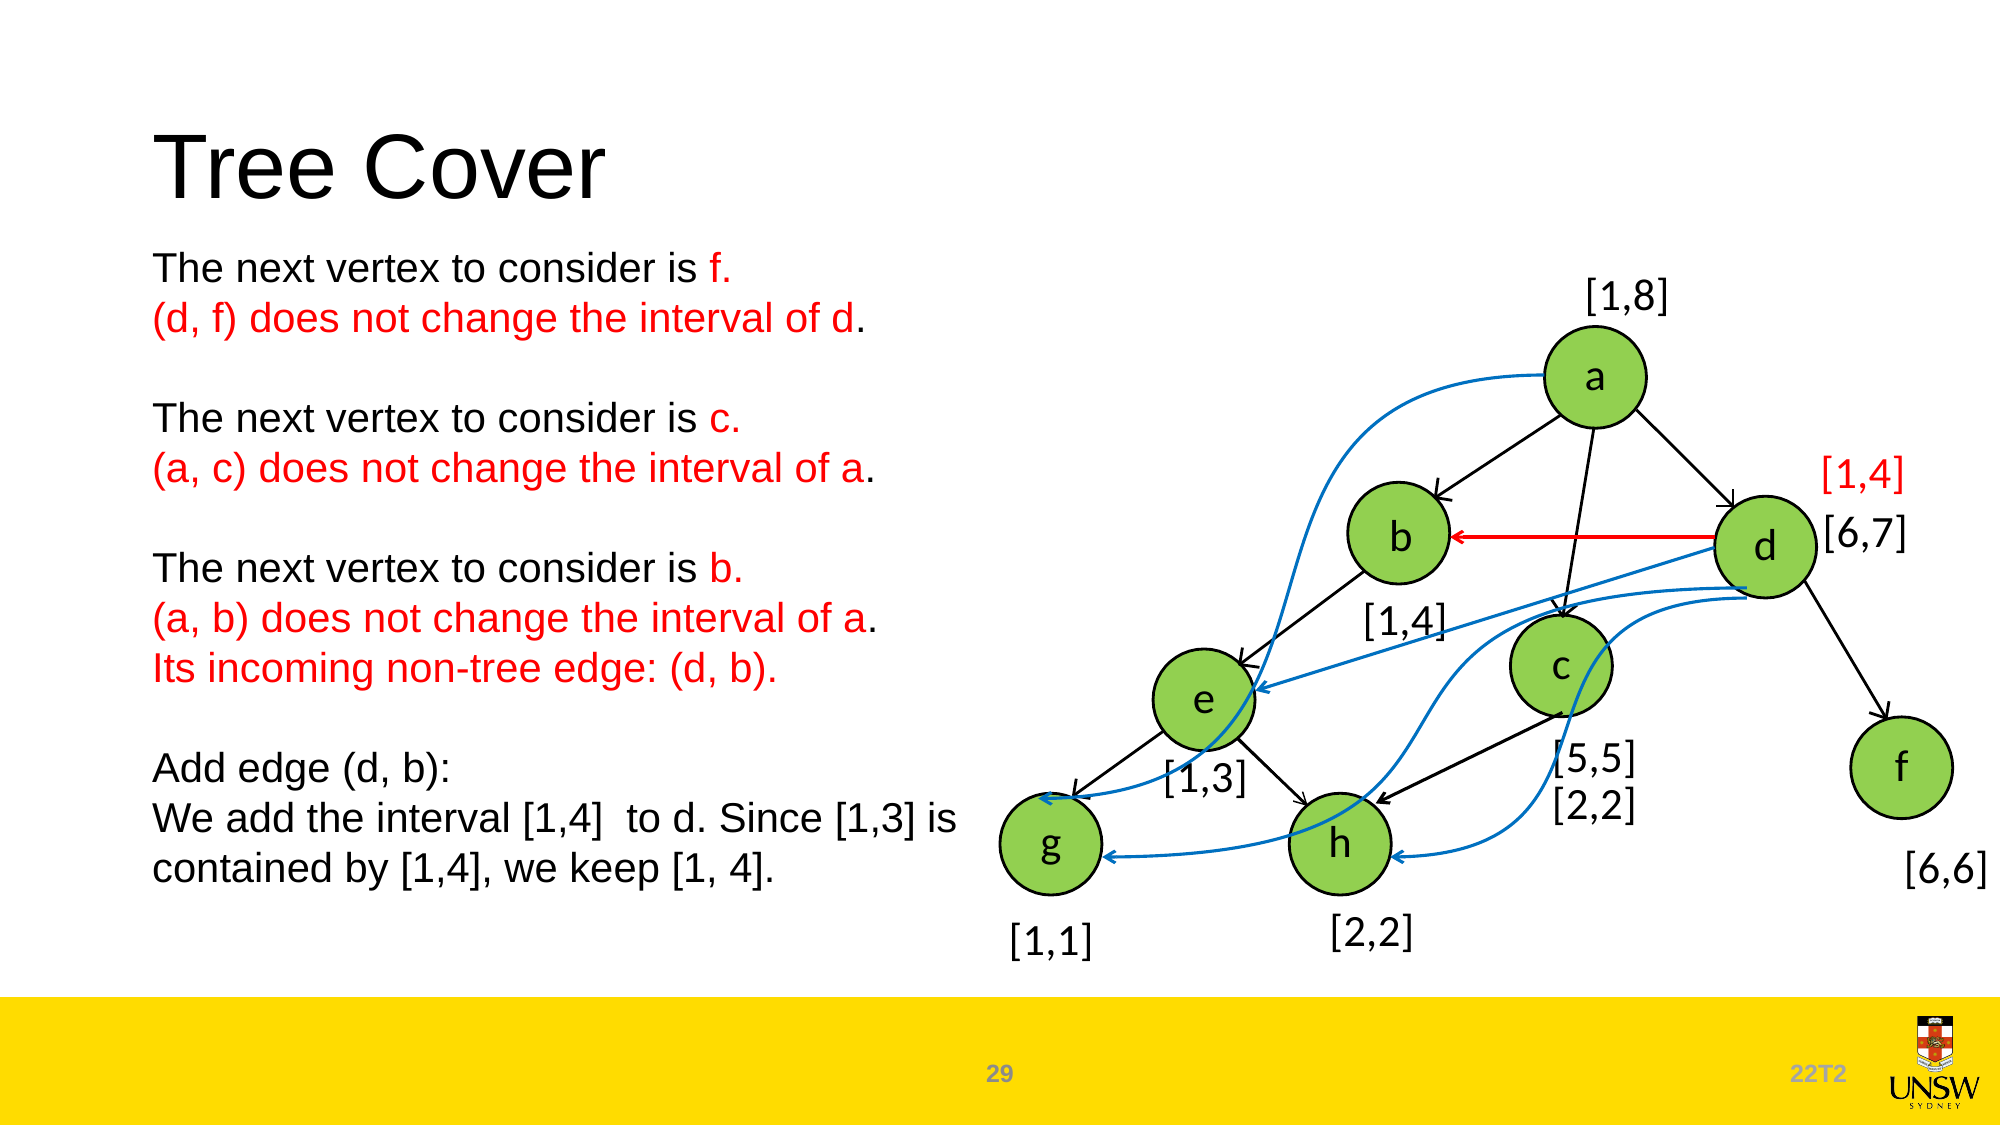

# Tree Cover
The next vertex to consider is f.
(d, f) does not change the interval of d.

The next vertex to consider is c.
(a, c) does not change the interval of a.

The next vertex to consider is b.
(a, b) does not change the interval of a.
Its incoming non-tree edge: (d, b).

Add edge (d, b):
We add the interval [1,4]  to d. Since [1,3] is contained by [1,4], we keep [1, 4].

[1,8]

a

b
d

c

e

f

g
h
[1,4]
[6,7]
[1,4]
[5,5]
[1,3]
[2,2]
[6,6]
[2,2]
[1,1]
29
22T2